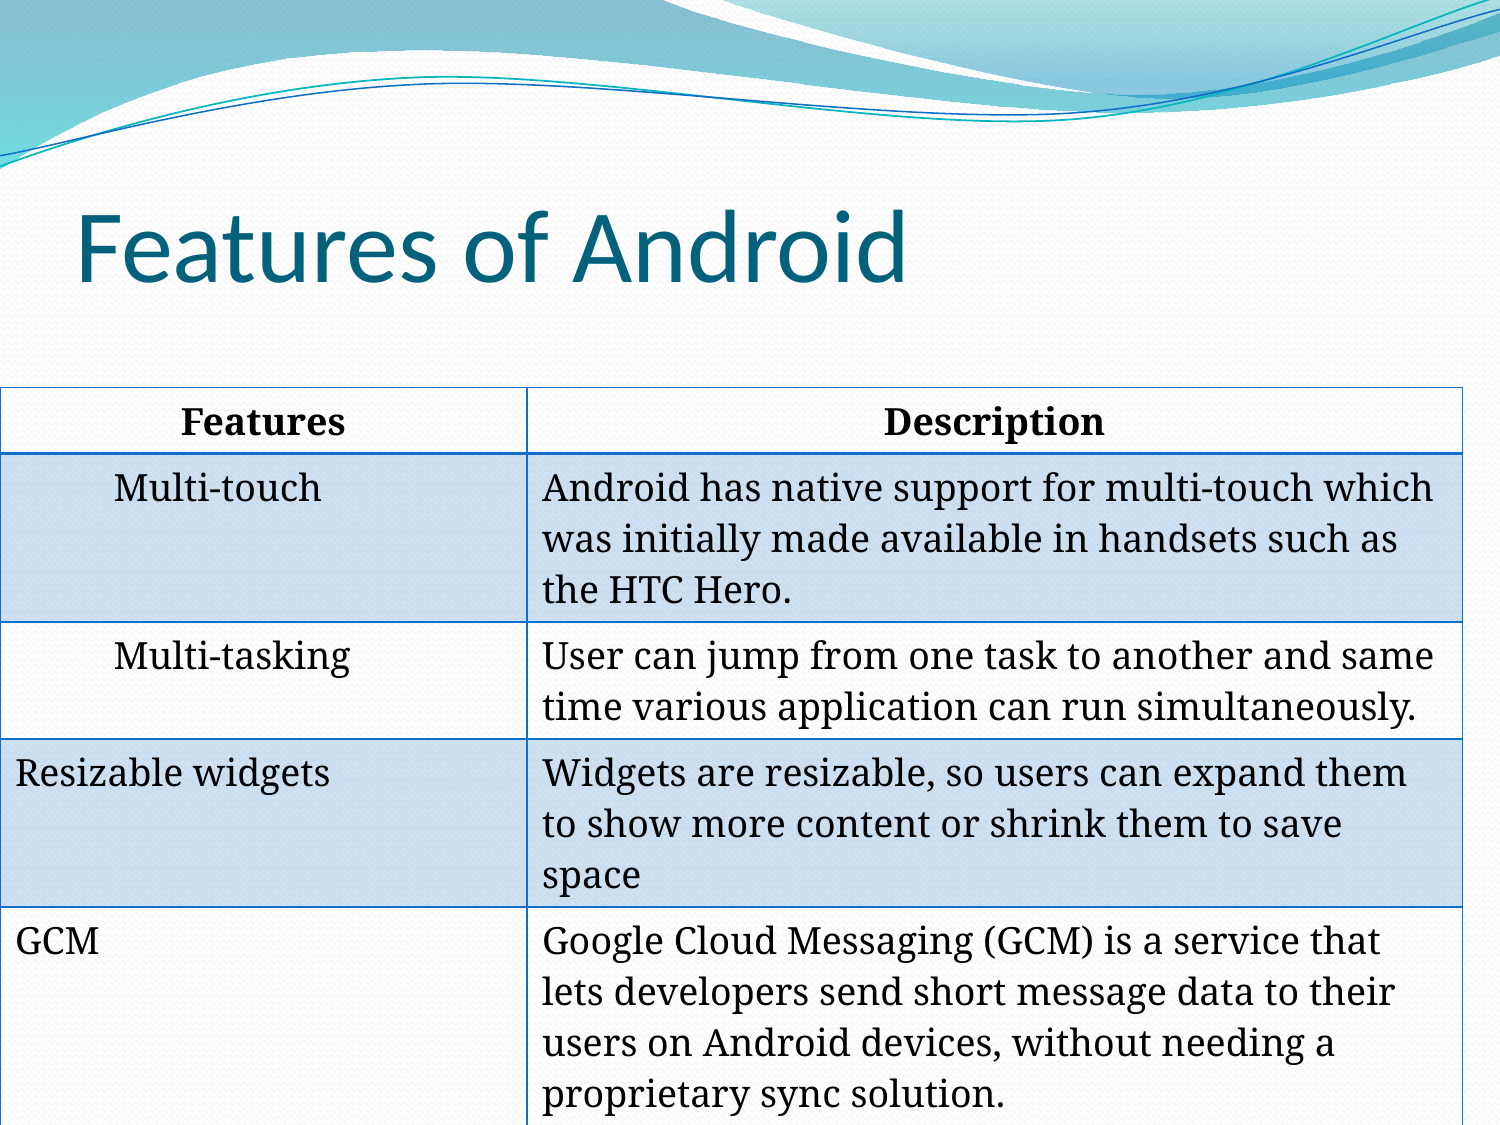

# Features of Android
| Features | Description |
| --- | --- |
| Multi-touch | Android has native support for multi-touch which was initially made available in handsets such as the HTC Hero. |
| Multi-tasking | User can jump from one task to another and same time various application can run simultaneously. |
| Resizable widgets | Widgets are resizable, so users can expand them to show more content or shrink them to save space |
| GCM | Google Cloud Messaging (GCM) is a service that lets developers send short message data to their users on Android devices, without needing a proprietary sync solution. |
| Wi-Fi Direct | A technology that lets apps discover and pair directly, over a high-bandwidth peer-to-peer connection. |